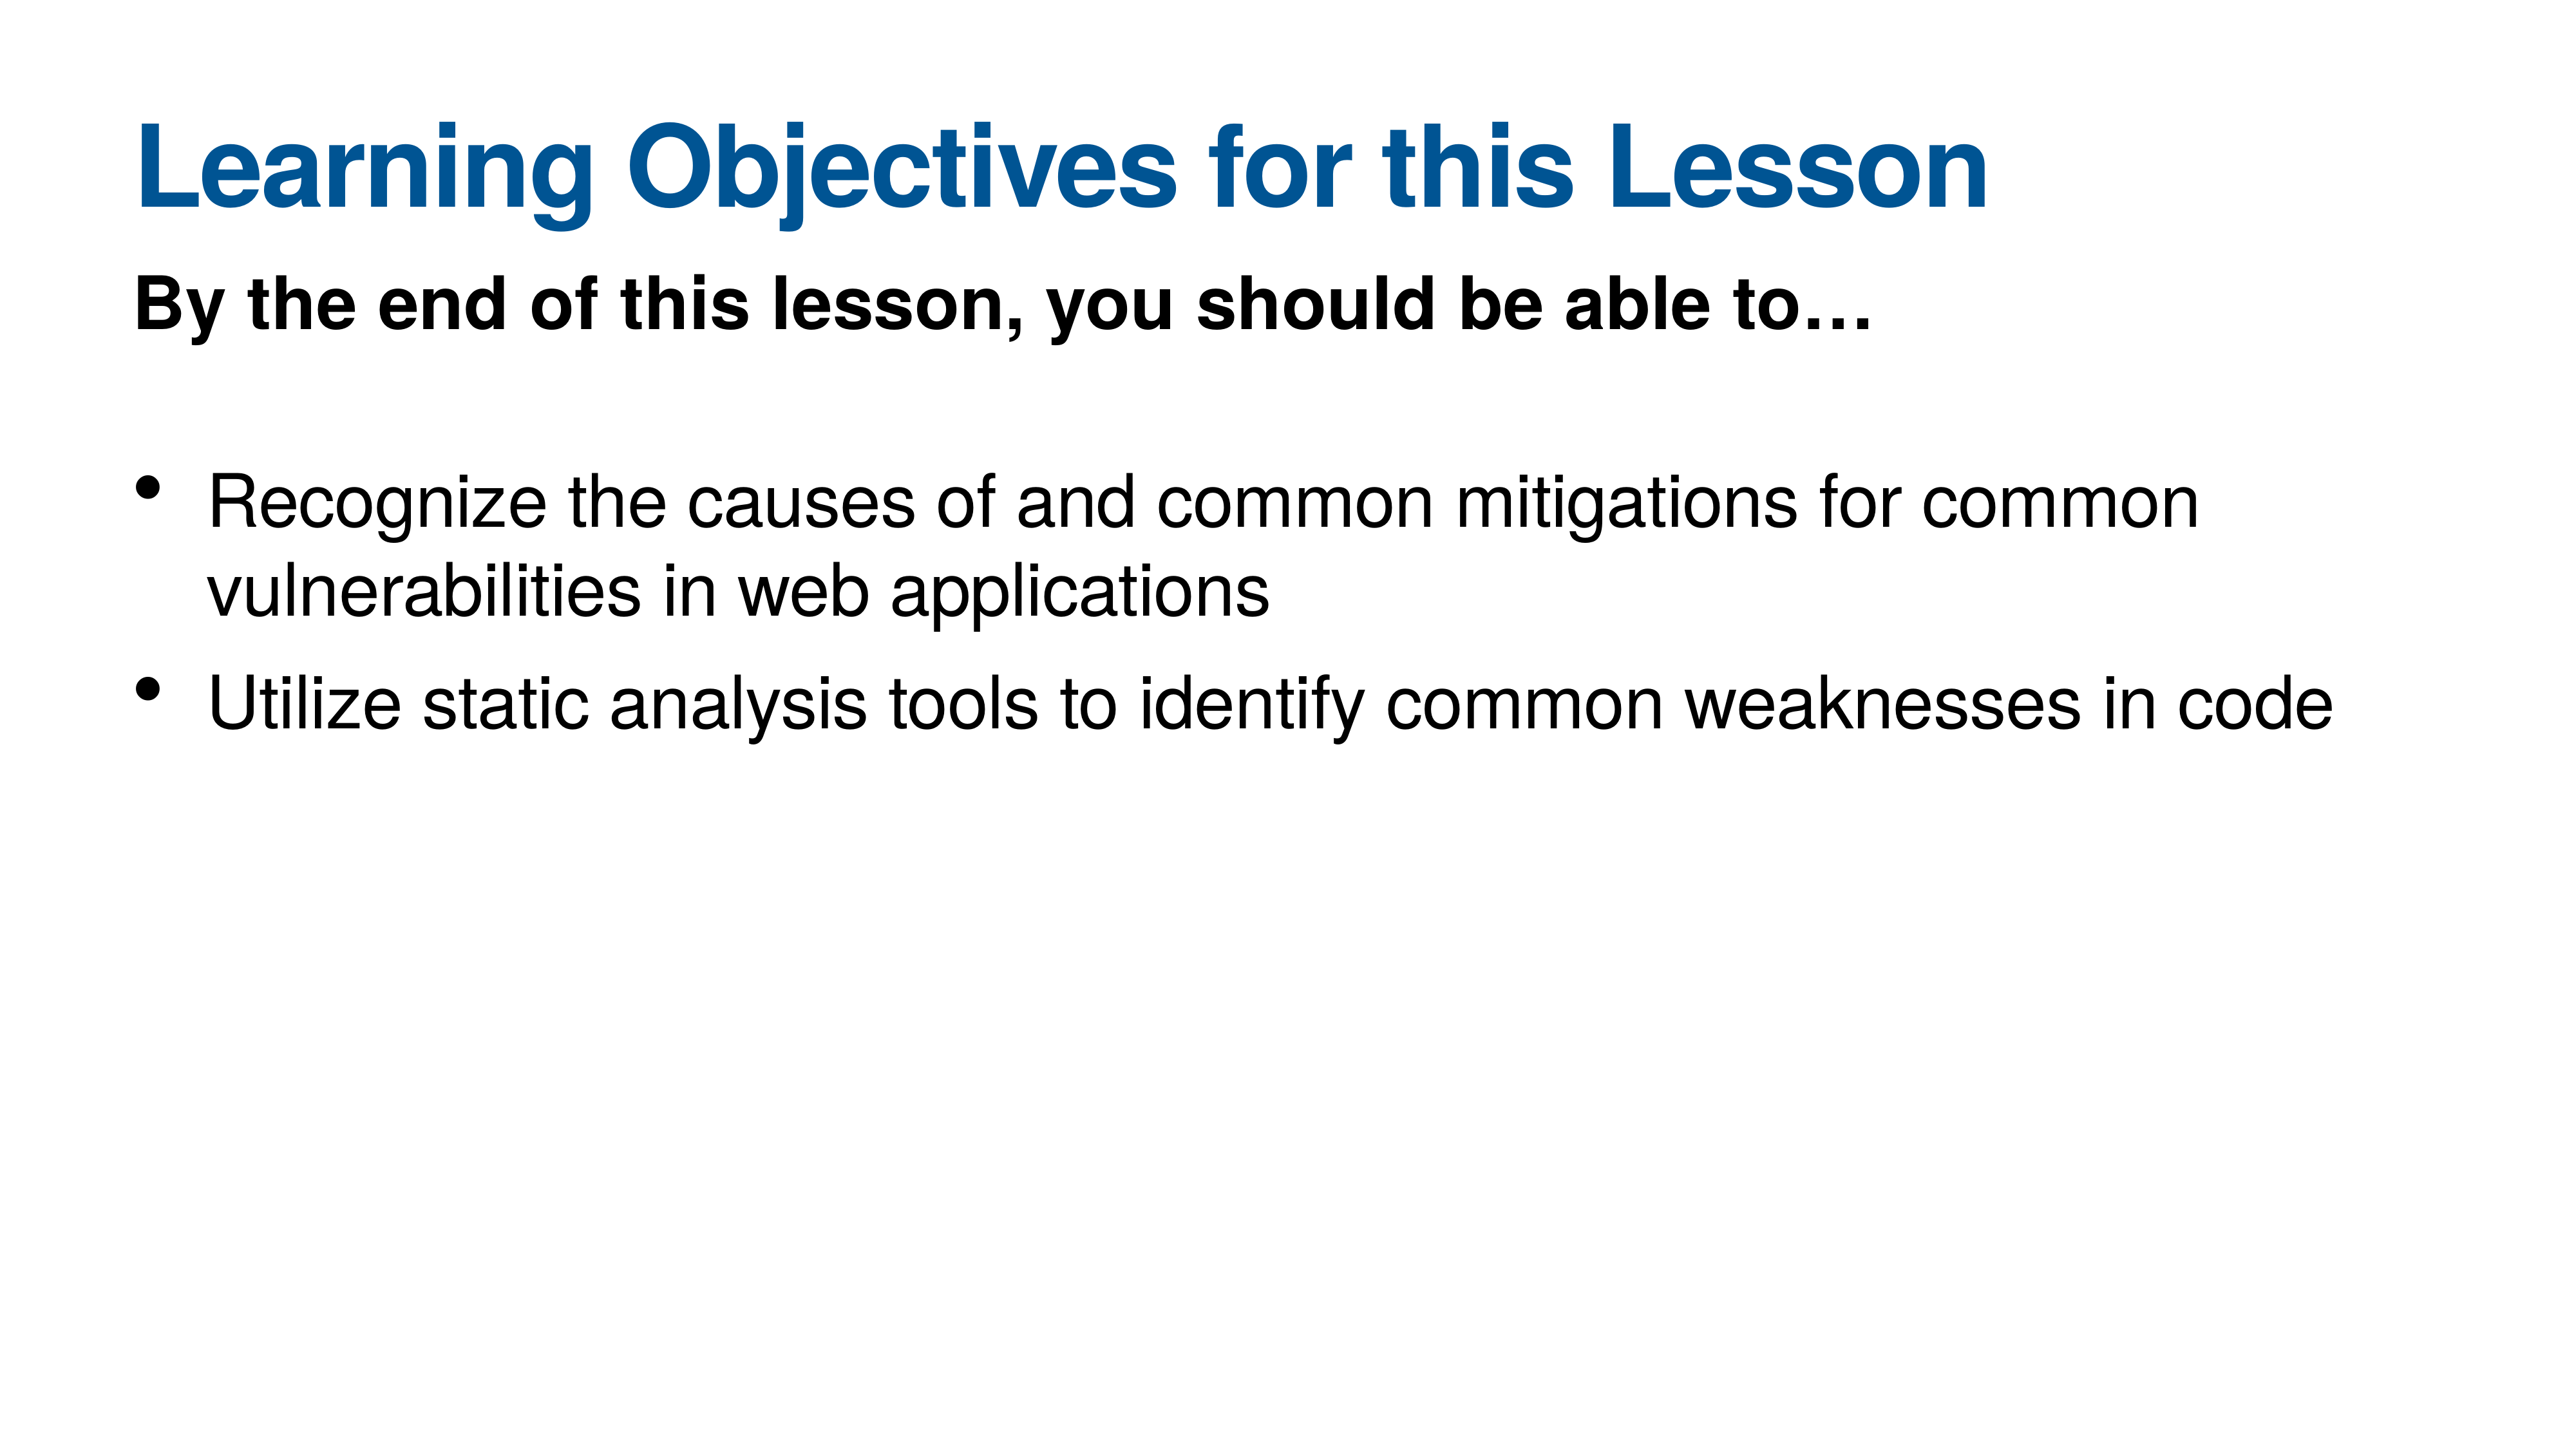

# Learning Objectives for this Lesson
By the end of this lesson, you should be able to…
Recognize the causes of and common mitigations for common vulnerabilities in web applications
Utilize static analysis tools to identify common weaknesses in code